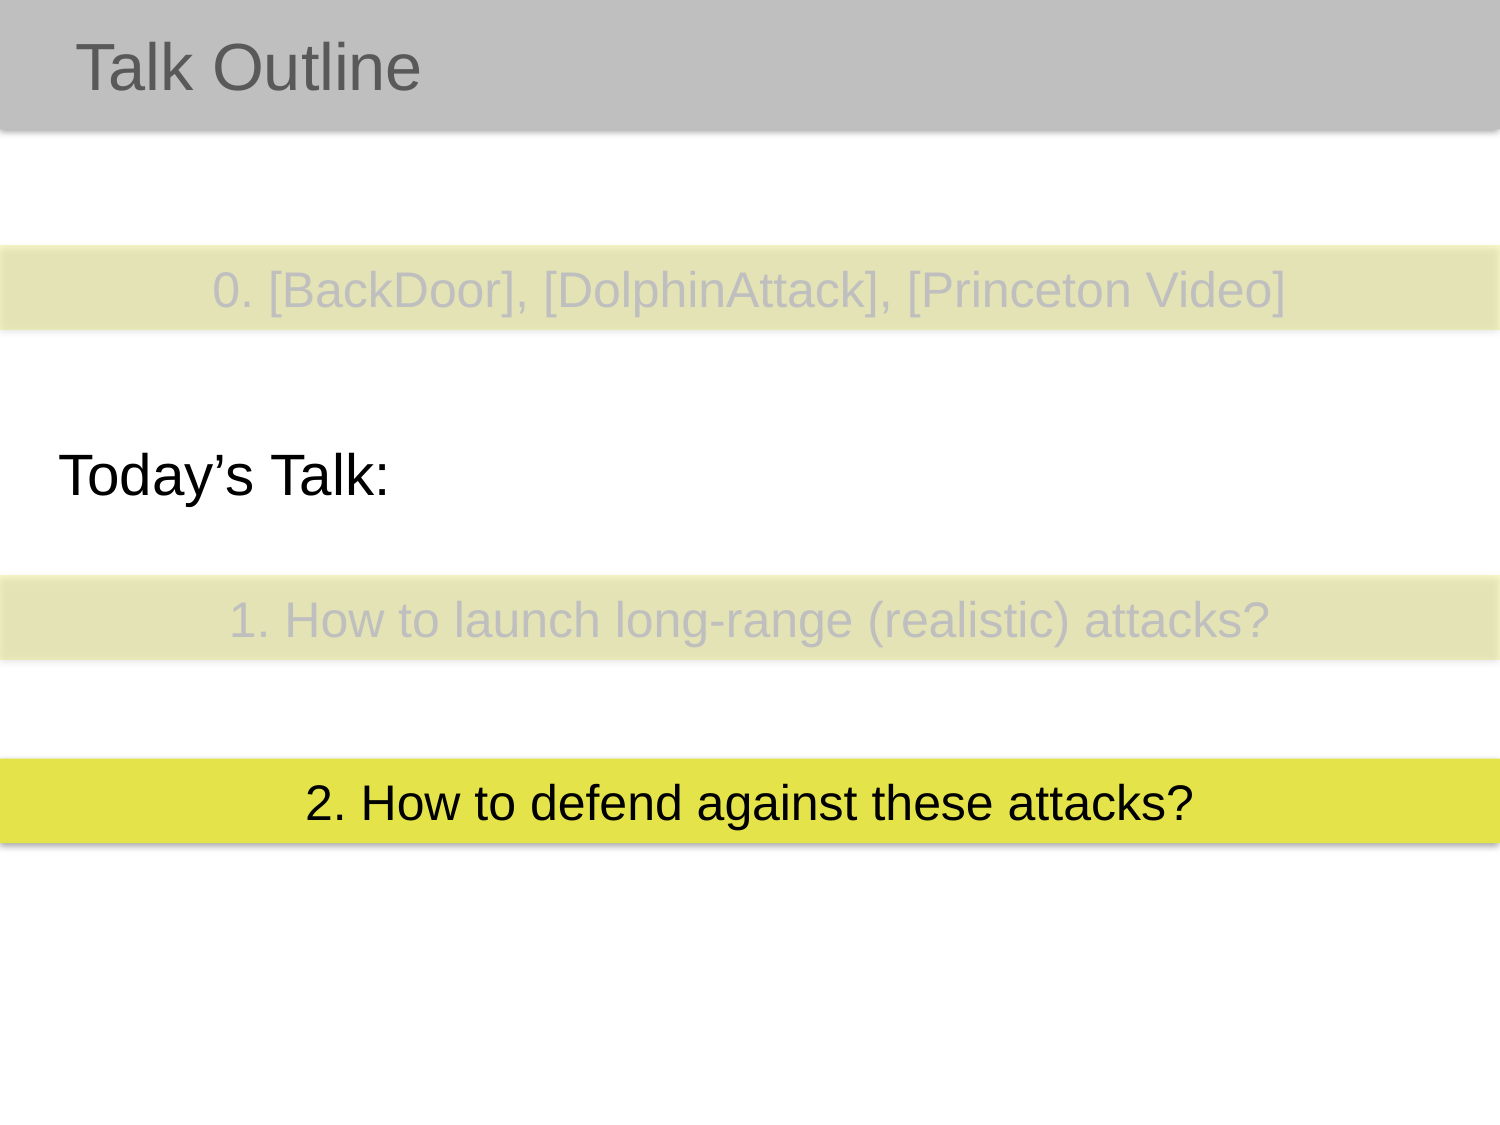

Talk Outline

0. [BackDoor], [DolphinAttack], [Princeton Video]
Today’s Talk:

1. How to launch long-range (realistic) attacks?

2. How to defend against these attacks?